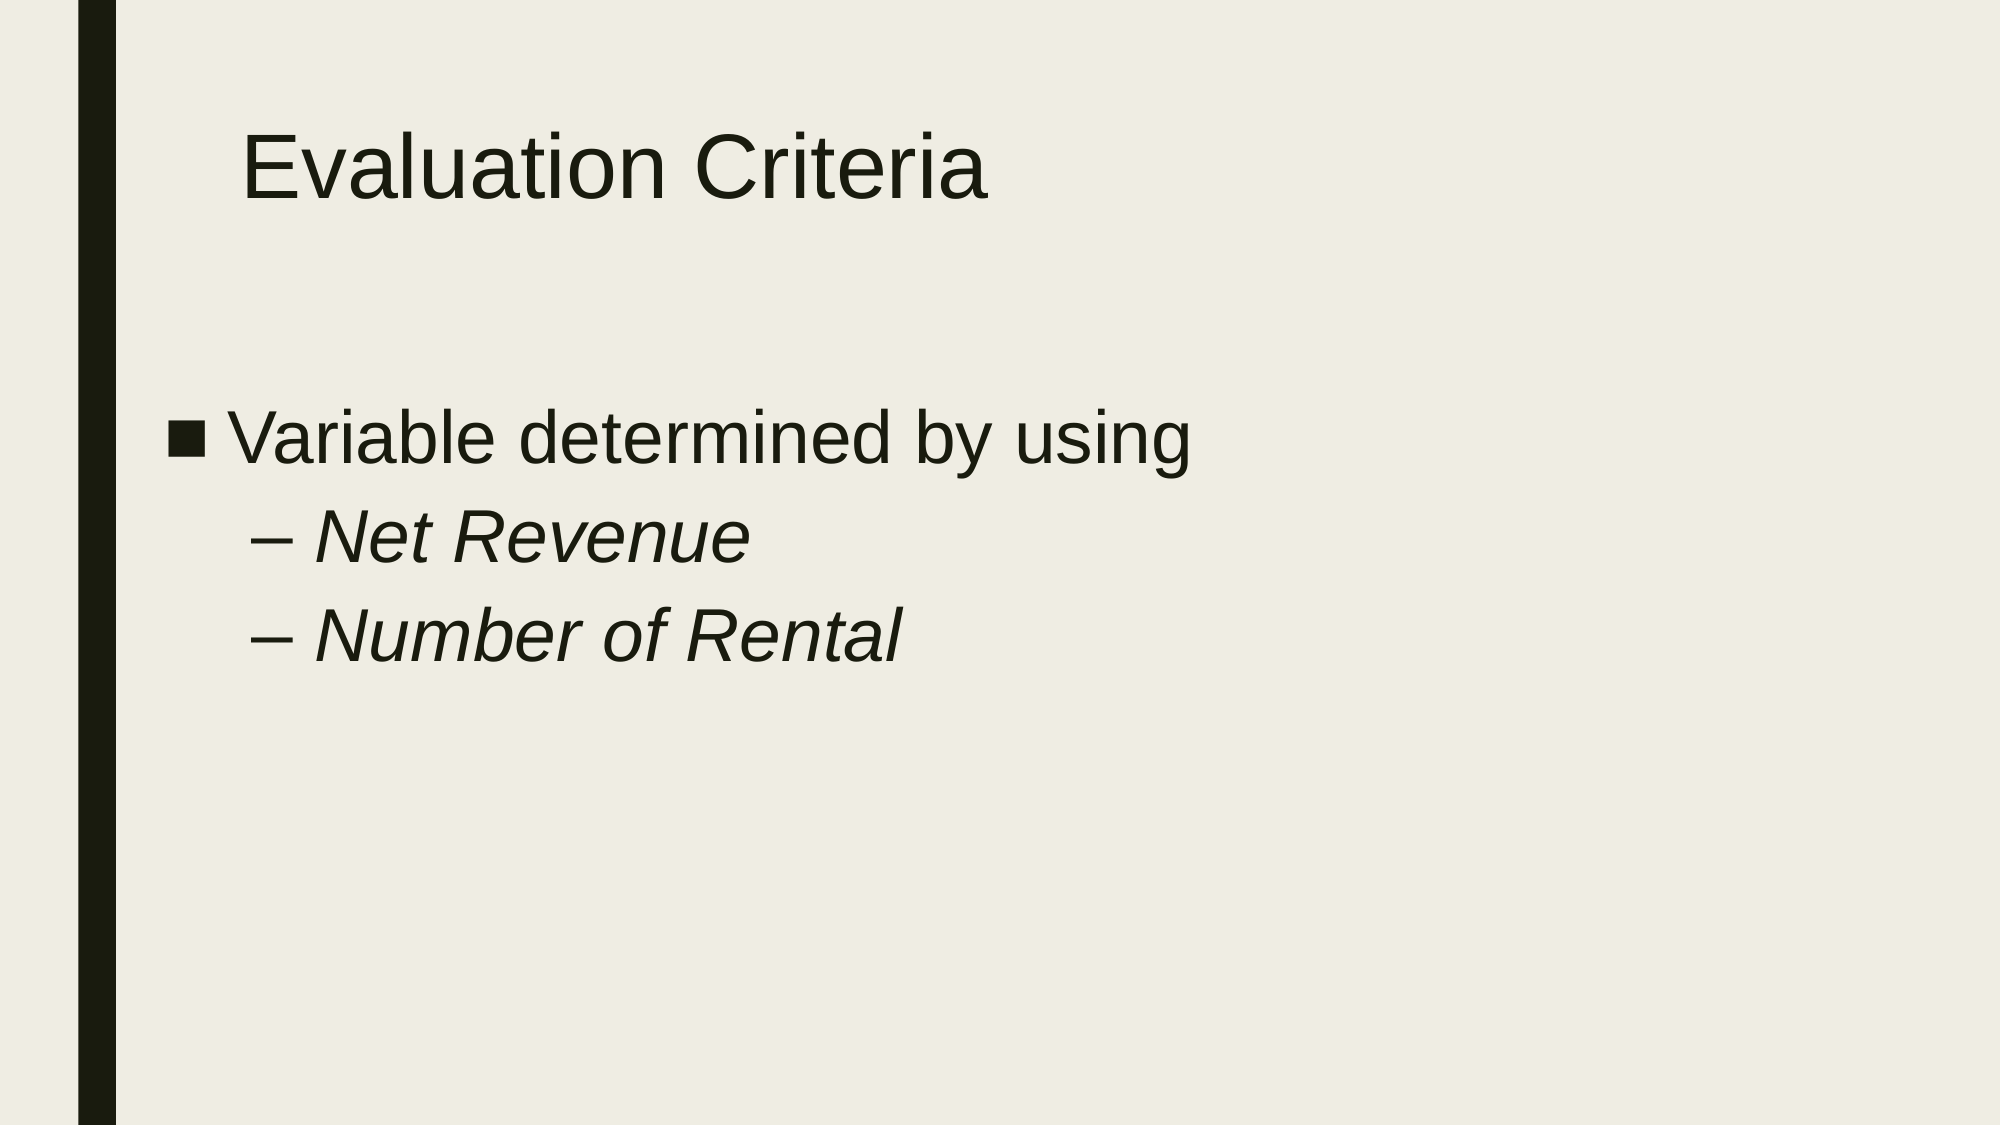

# Evaluation Criteria
Variable determined by using
Net Revenue
Number of Rental